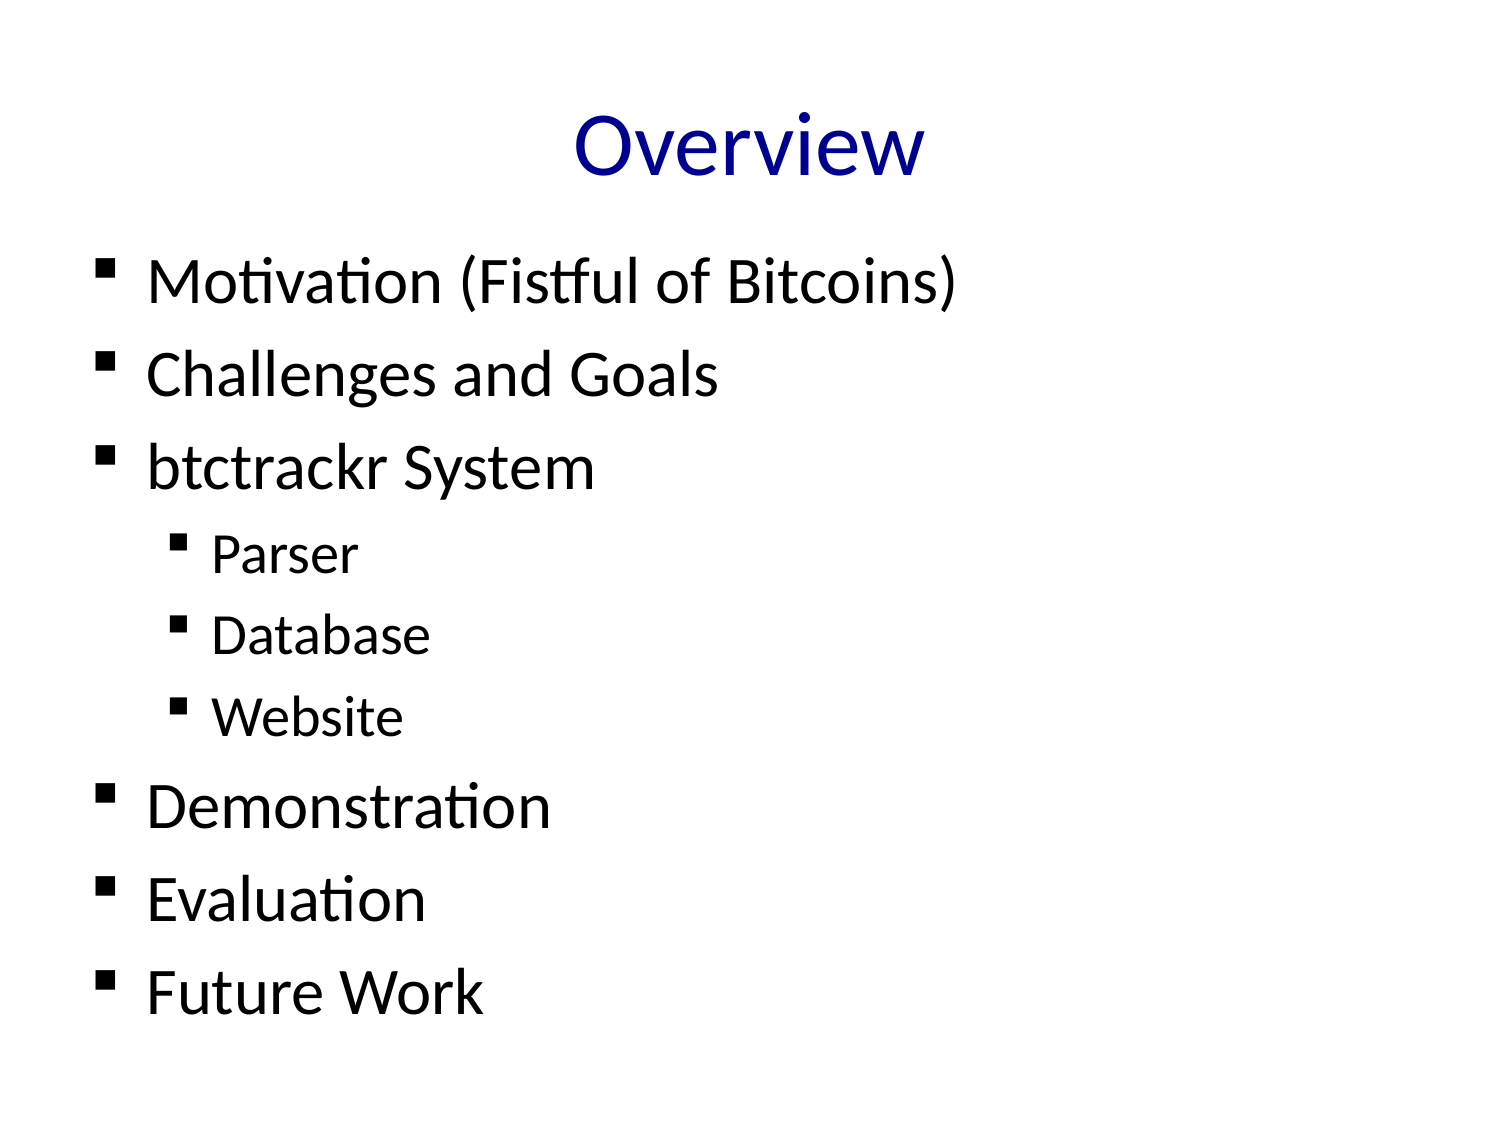

# Overview
Motivation (Fistful of Bitcoins)
Challenges and Goals
btctrackr System
Parser
Database
Website
Demonstration
Evaluation
Future Work